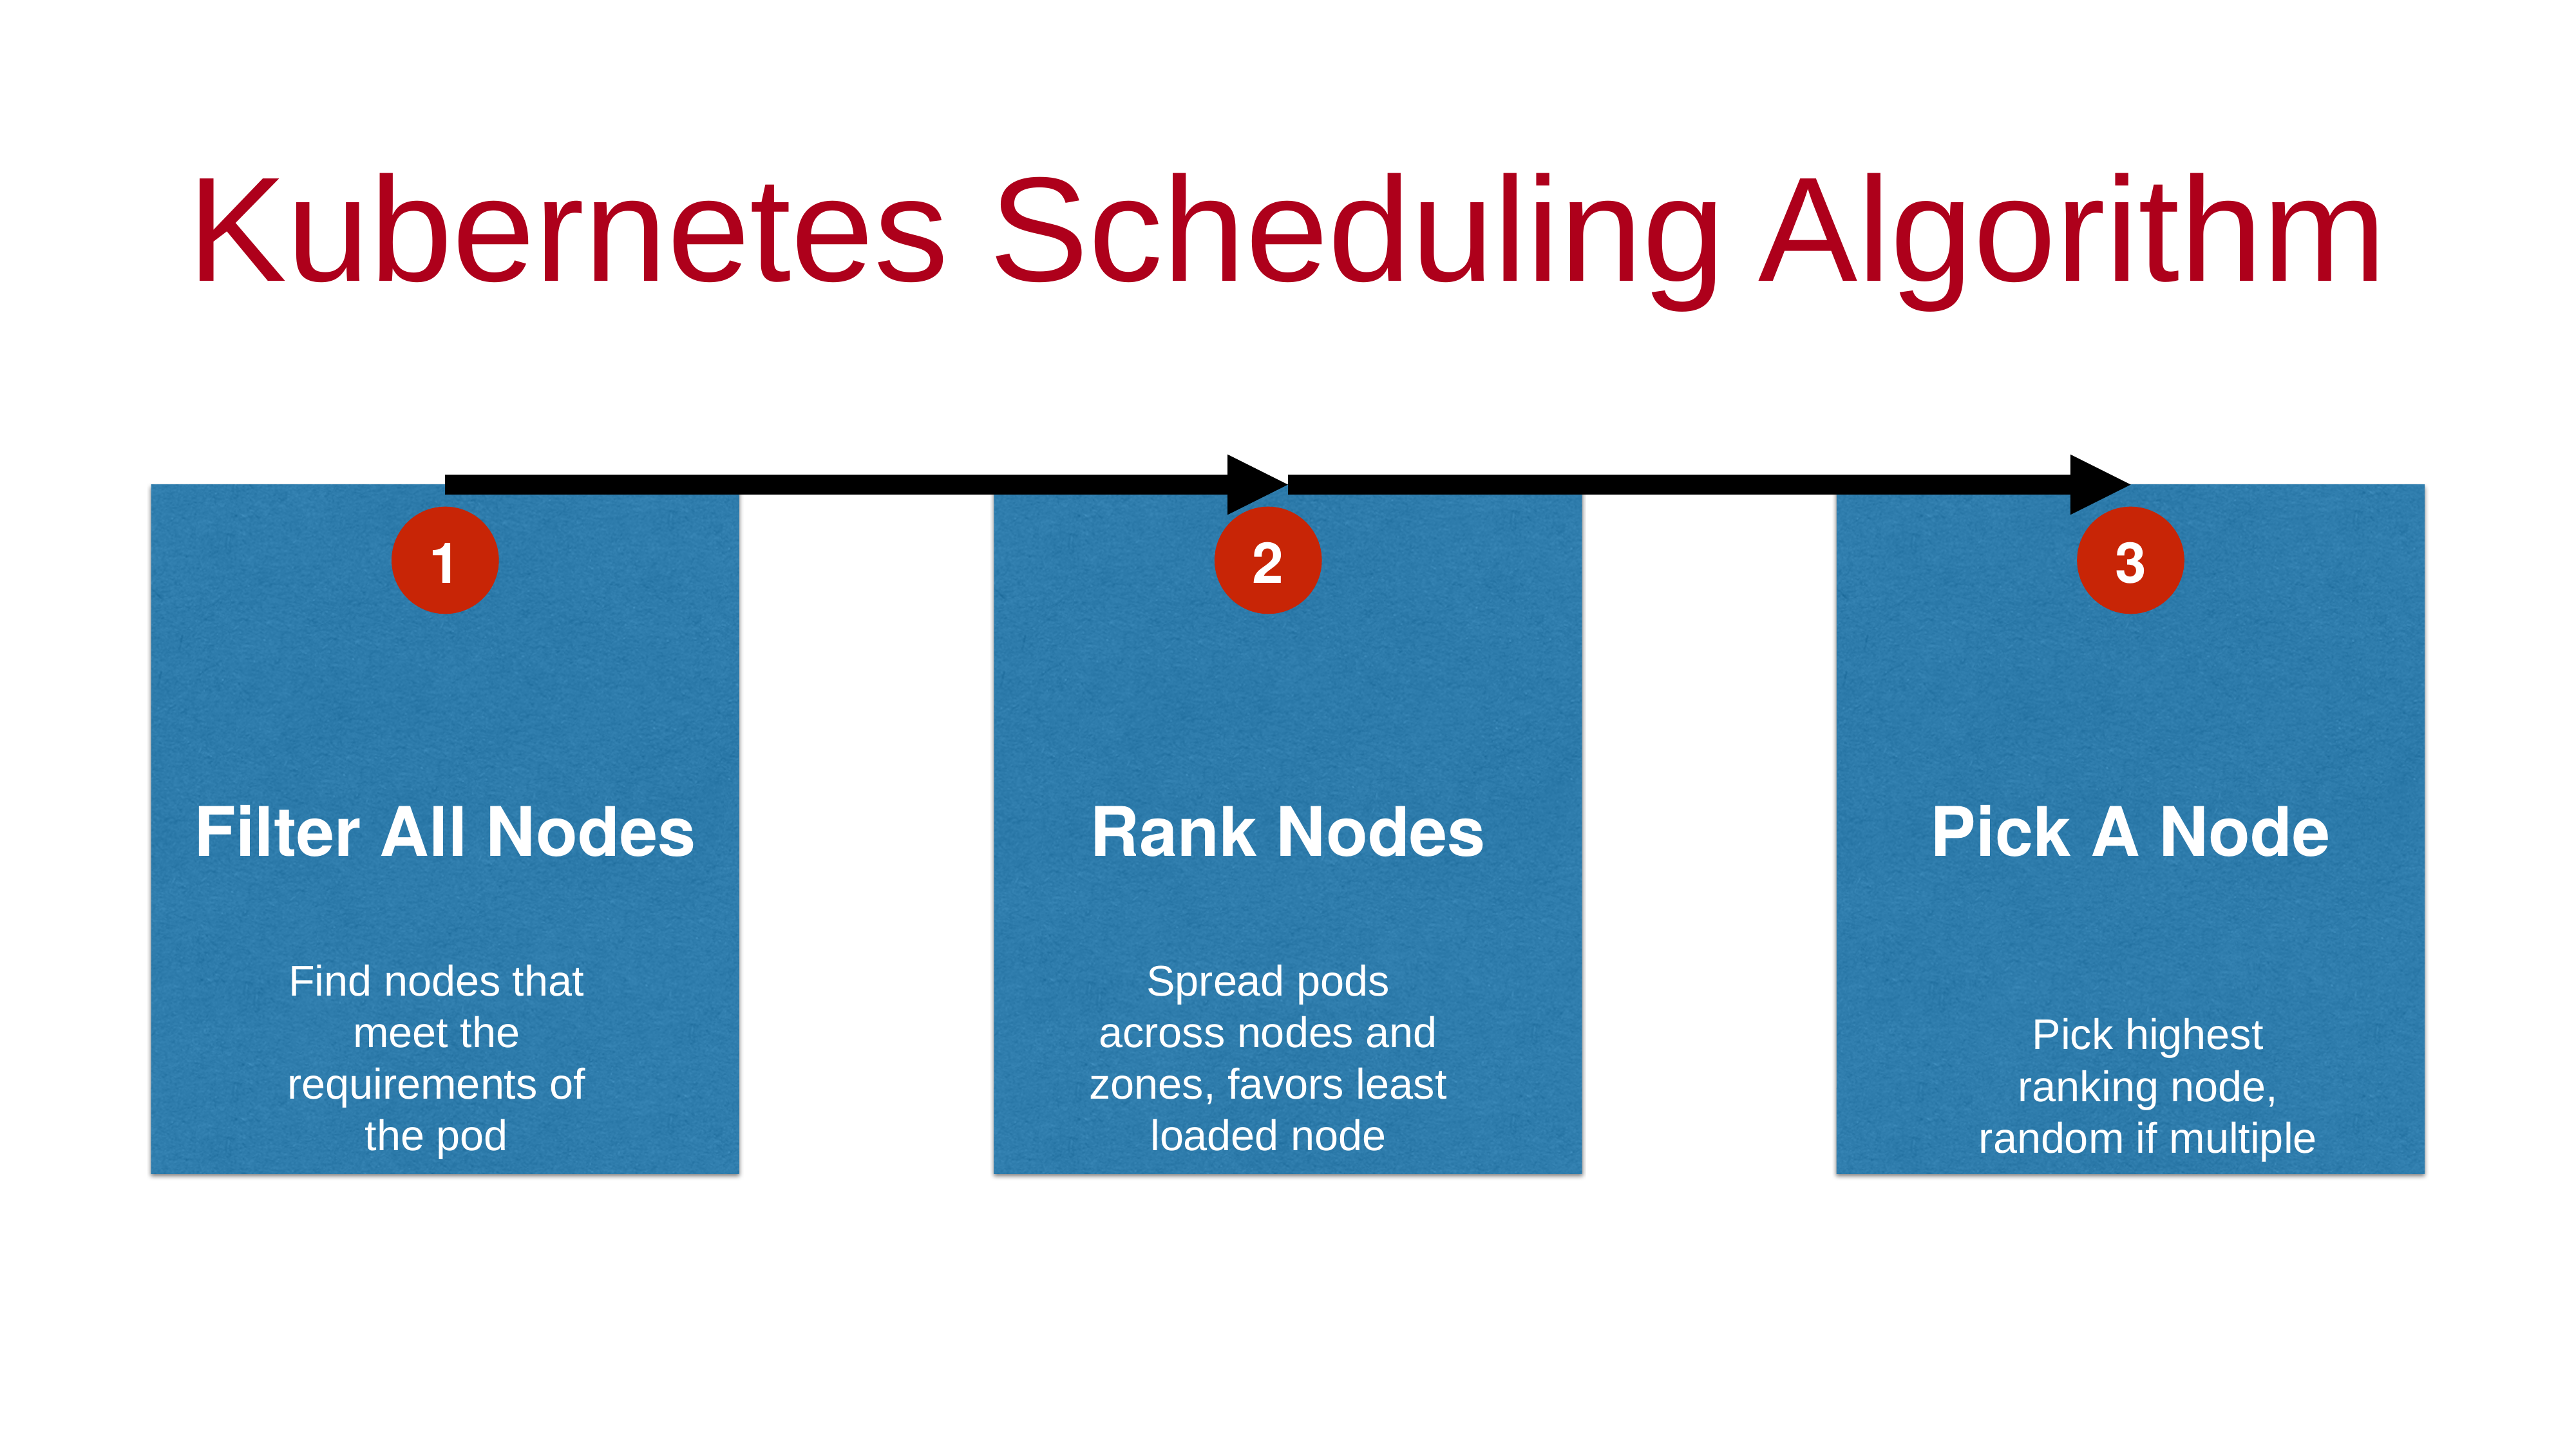

# Kubernetes Scheduling Algorithm
Filter All Nodes
Rank Nodes
Pick A Node
1
2
3
Find nodes that meet the requirements of the pod
Spread pods across nodes and zones, favors least loaded node
Pick highest ranking node, random if multiple
21